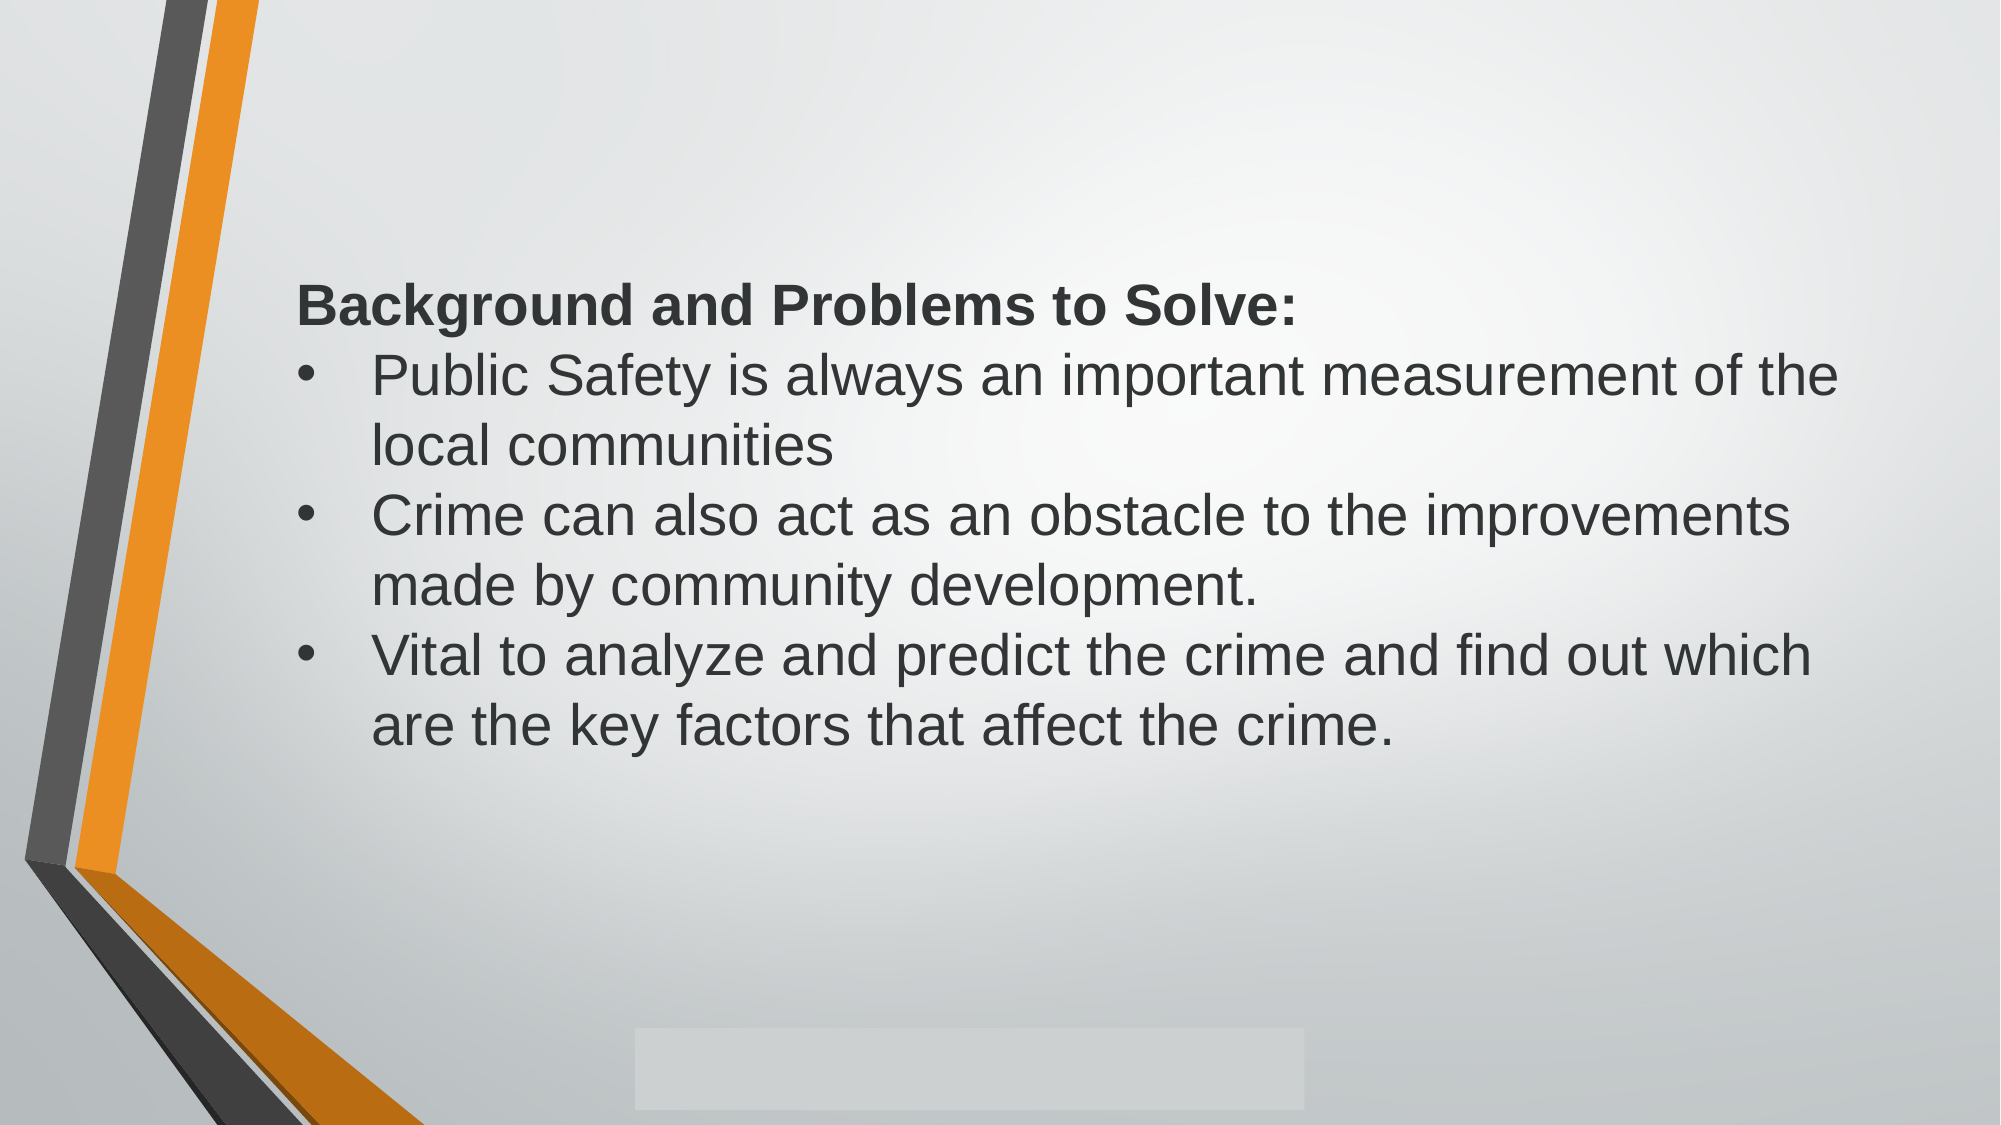

Background and Problems to Solve:
Public Safety is always an important measurement of the local communities
Crime can also act as an obstacle to the improvements made by community development.
Vital to analyze and predict the crime and find out which are the key factors that affect the crime.